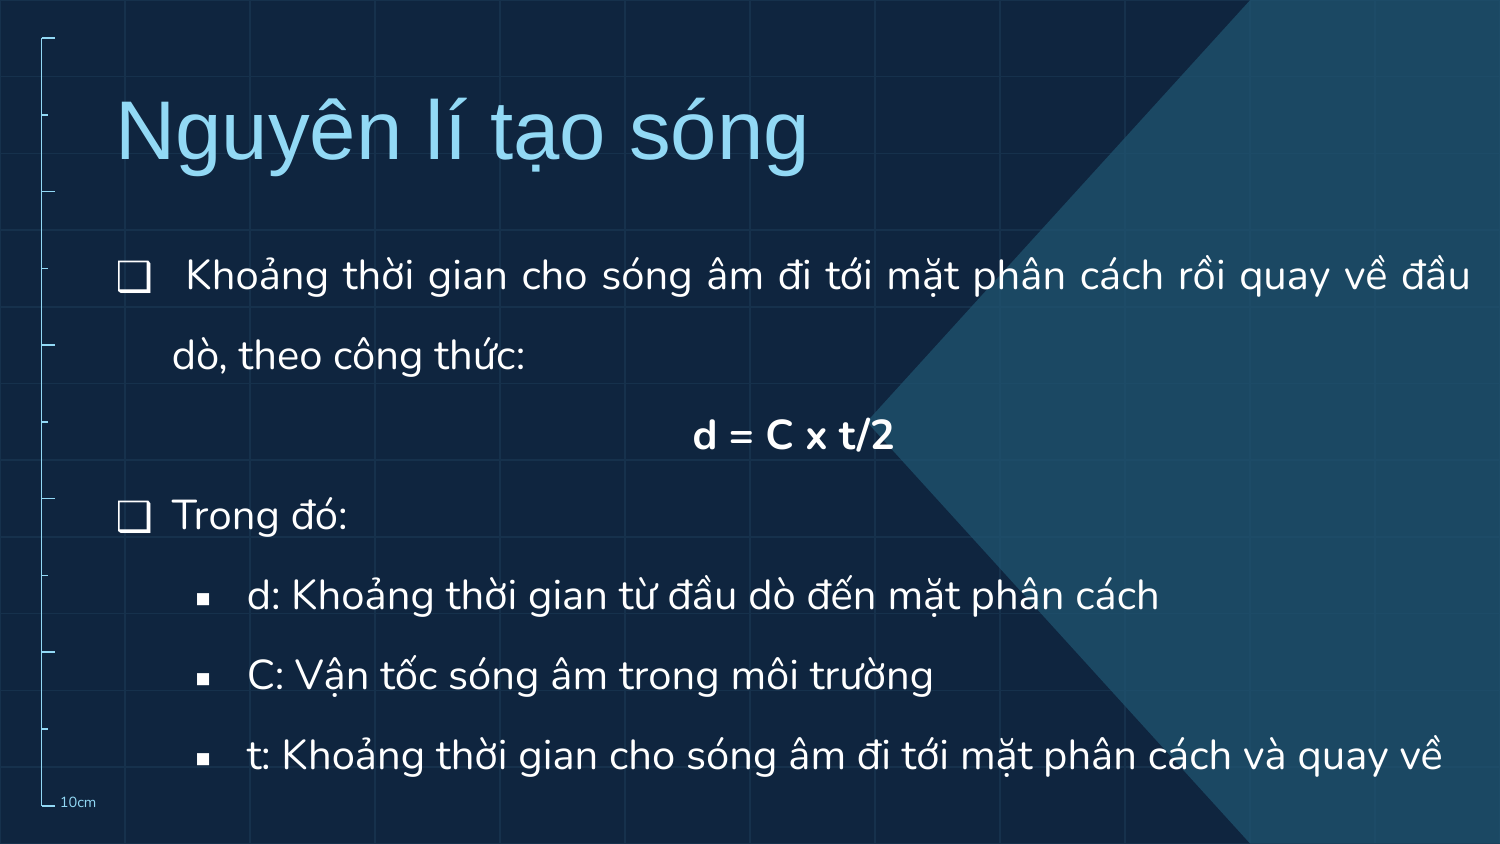

# Nguyên lí tạo sóng
 Khoảng thời gian cho sóng âm đi tới mặt phân cách rồi quay về đầu dò, theo công thức:
d = C x t/2
Trong đó:
d: Khoảng thời gian từ đầu dò đến mặt phân cách
C: Vận tốc sóng âm trong môi trường
t: Khoảng thời gian cho sóng âm đi tới mặt phân cách và quay về